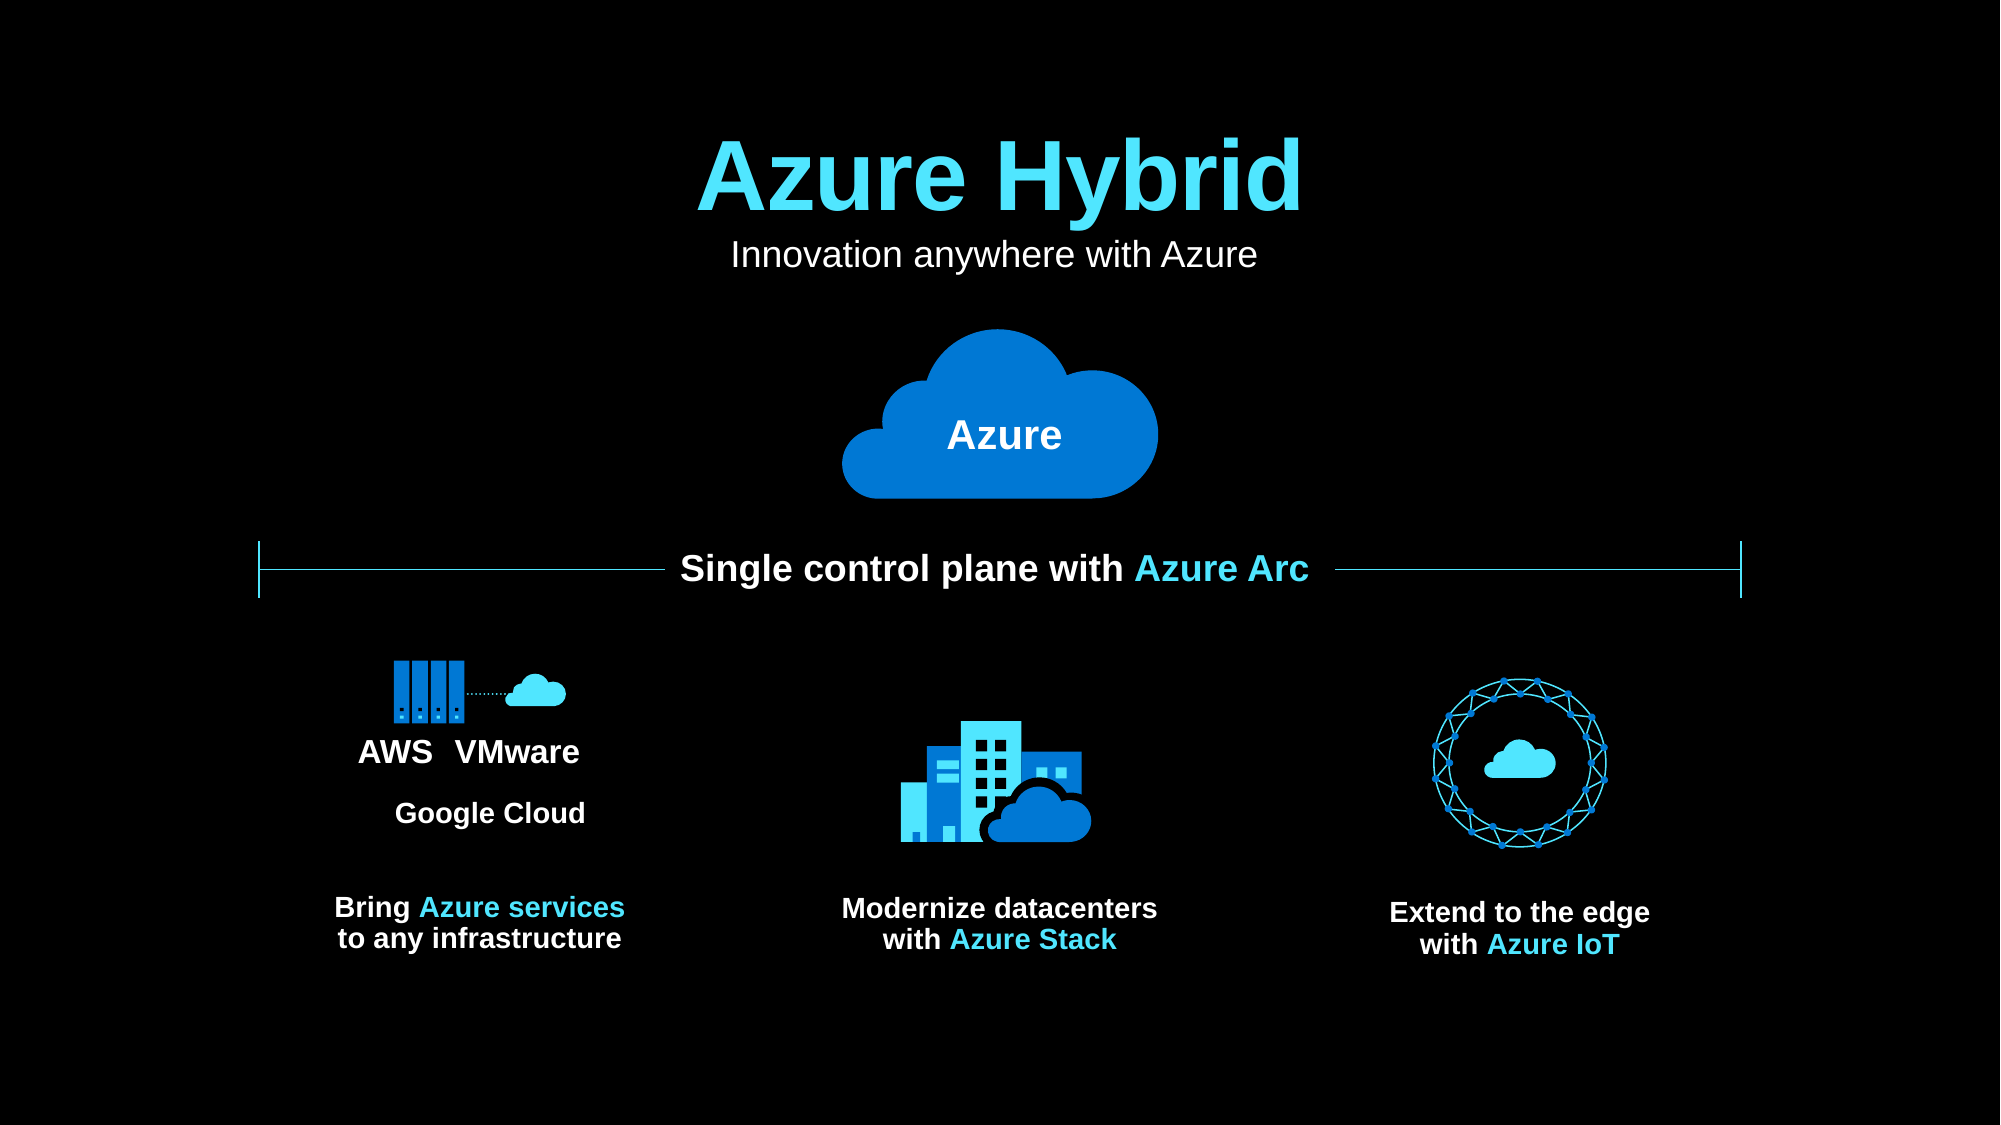

Azure Hybrid
Innovation anywhere with Azure

Azure

Single control plane with Azure Arc

Bring Azure services
to any infrastructure
Modernize datacenters with Azure Stack

Extend to the edge
with Azure IoT
AWS
VMware
Google Cloud